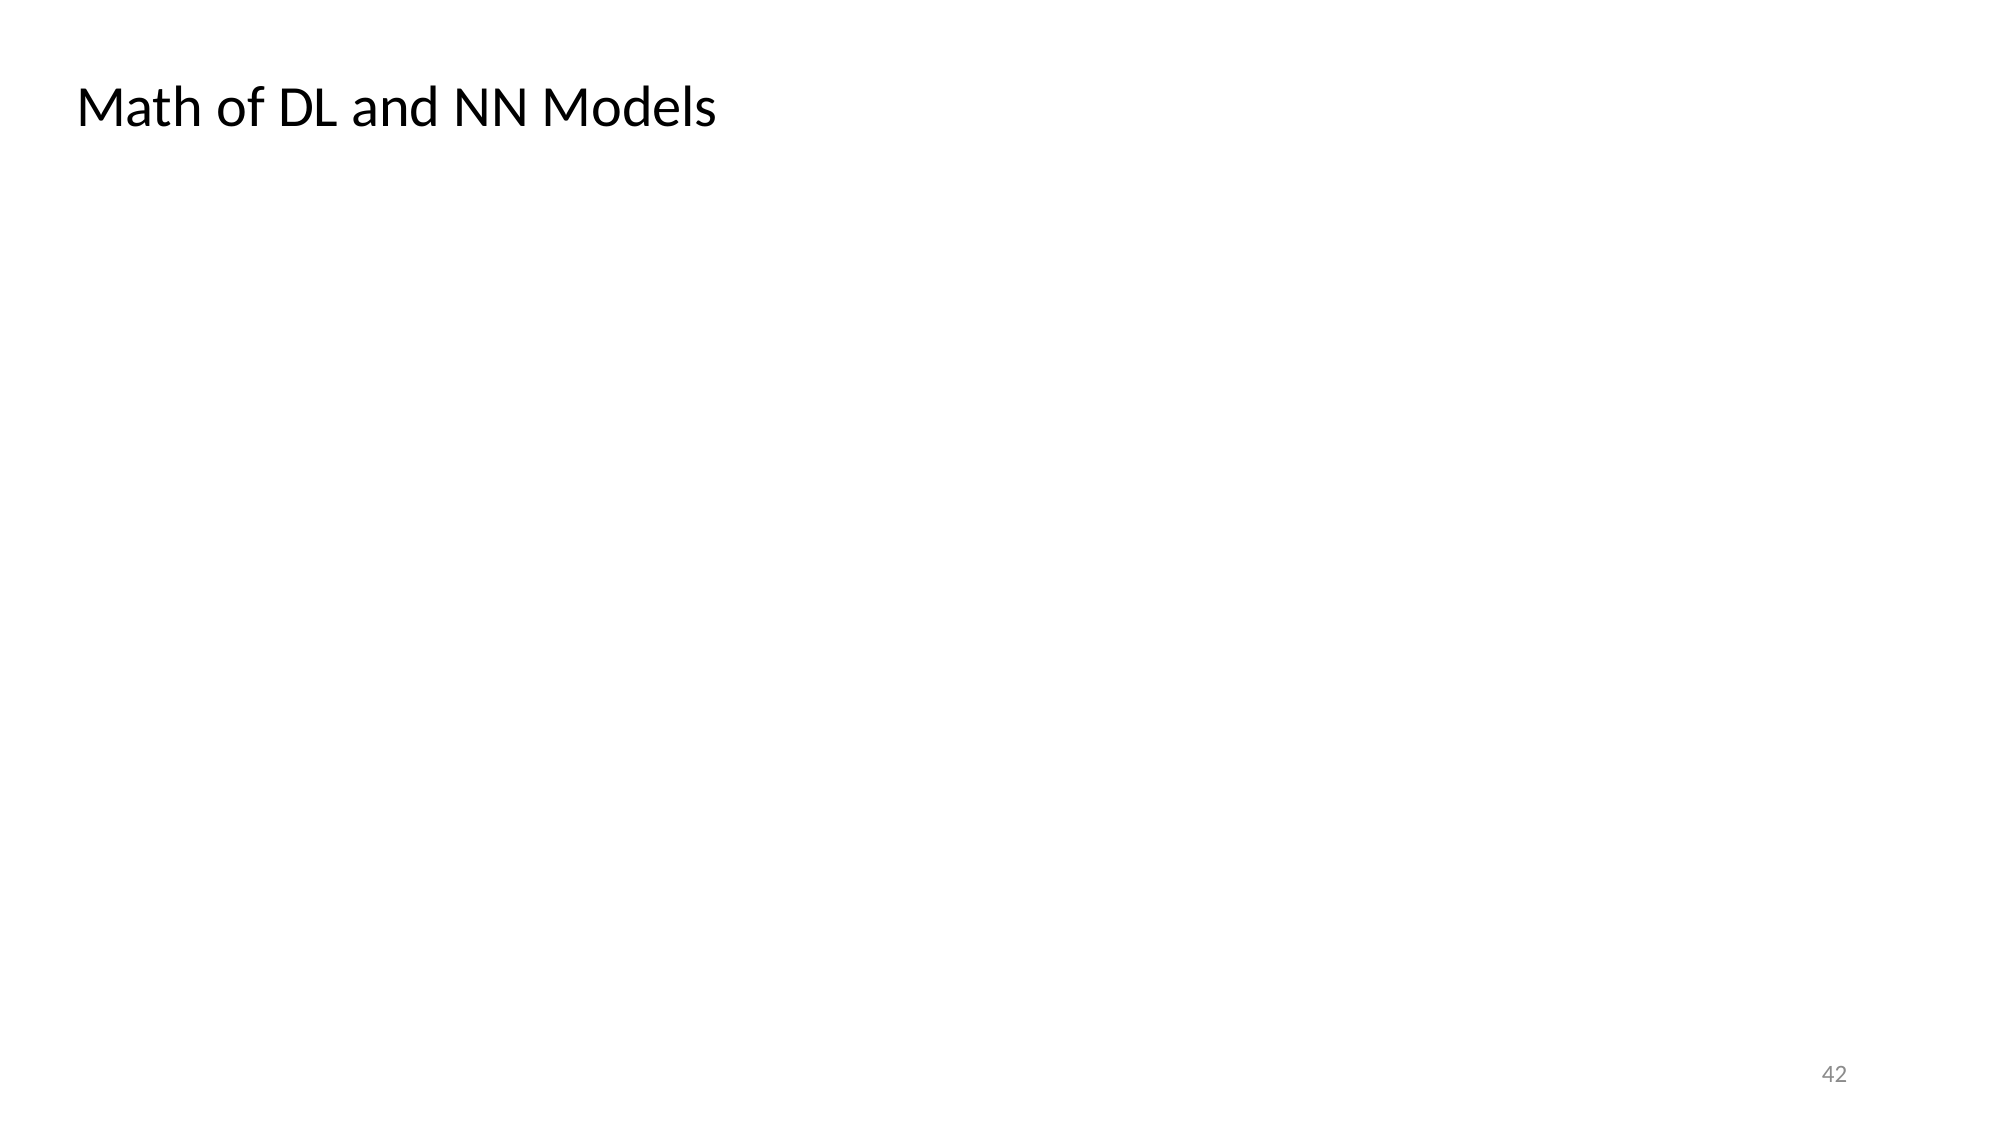

Math of DL and NN Models
42